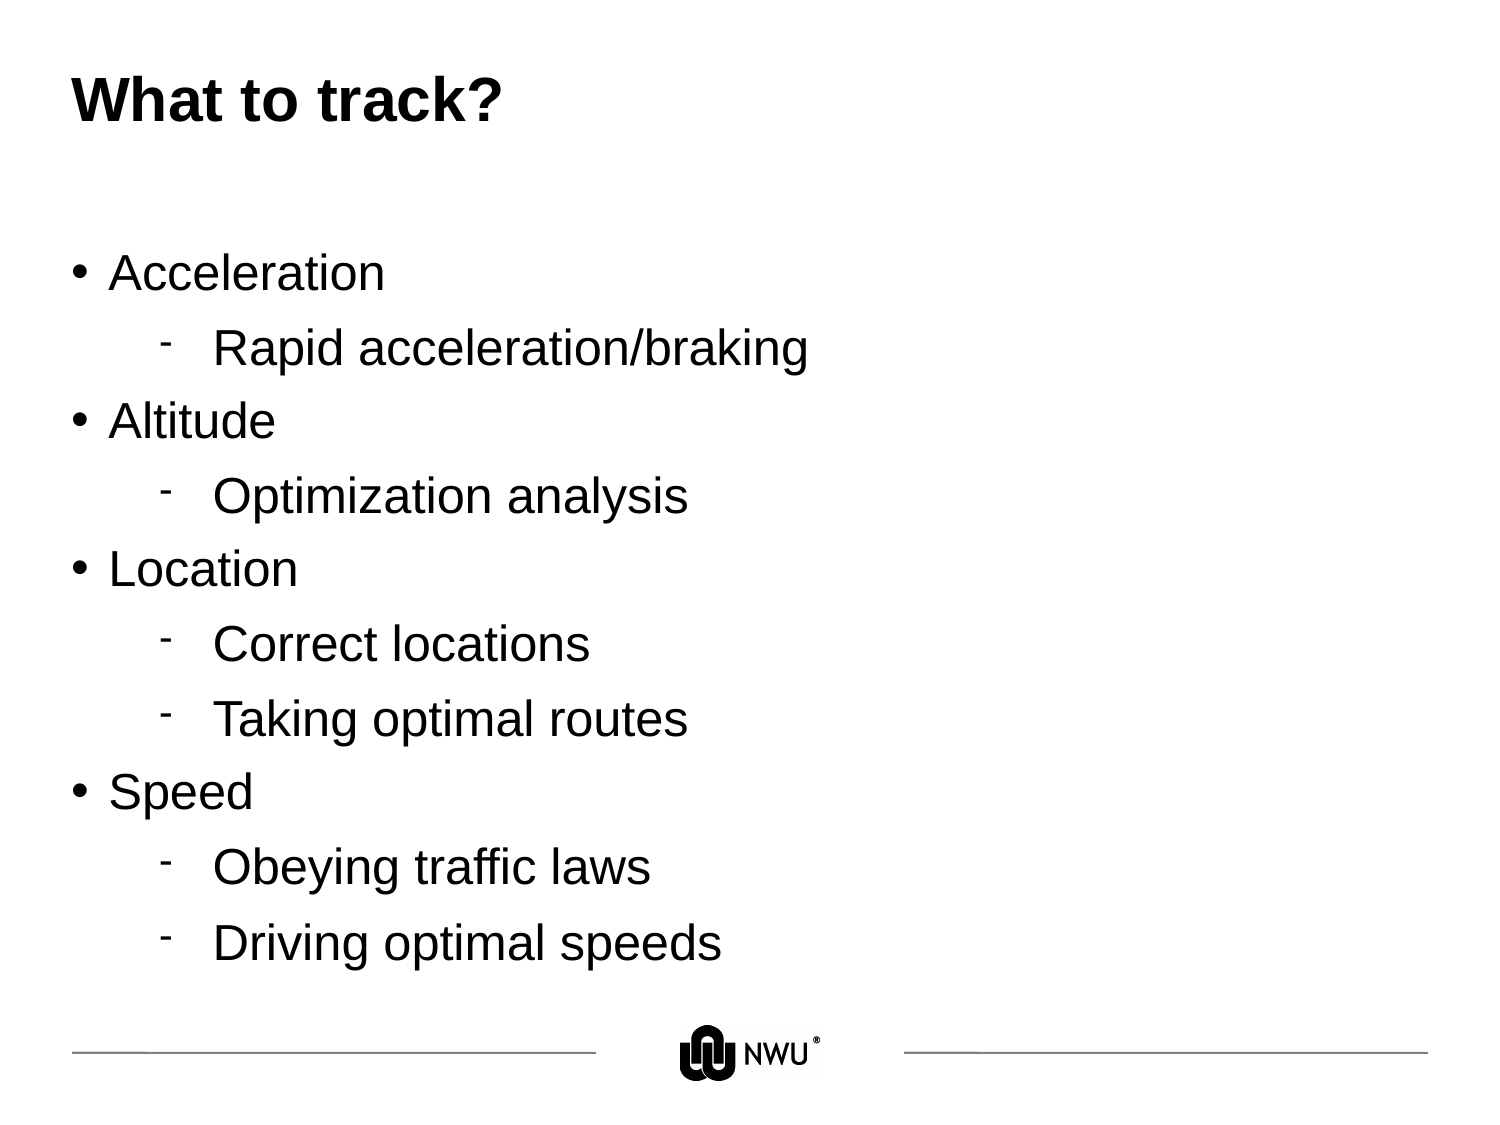

# What to track?
Acceleration
Rapid acceleration/braking
Altitude
Optimization analysis
Location
Correct locations
Taking optimal routes
Speed
Obeying traffic laws
Driving optimal speeds